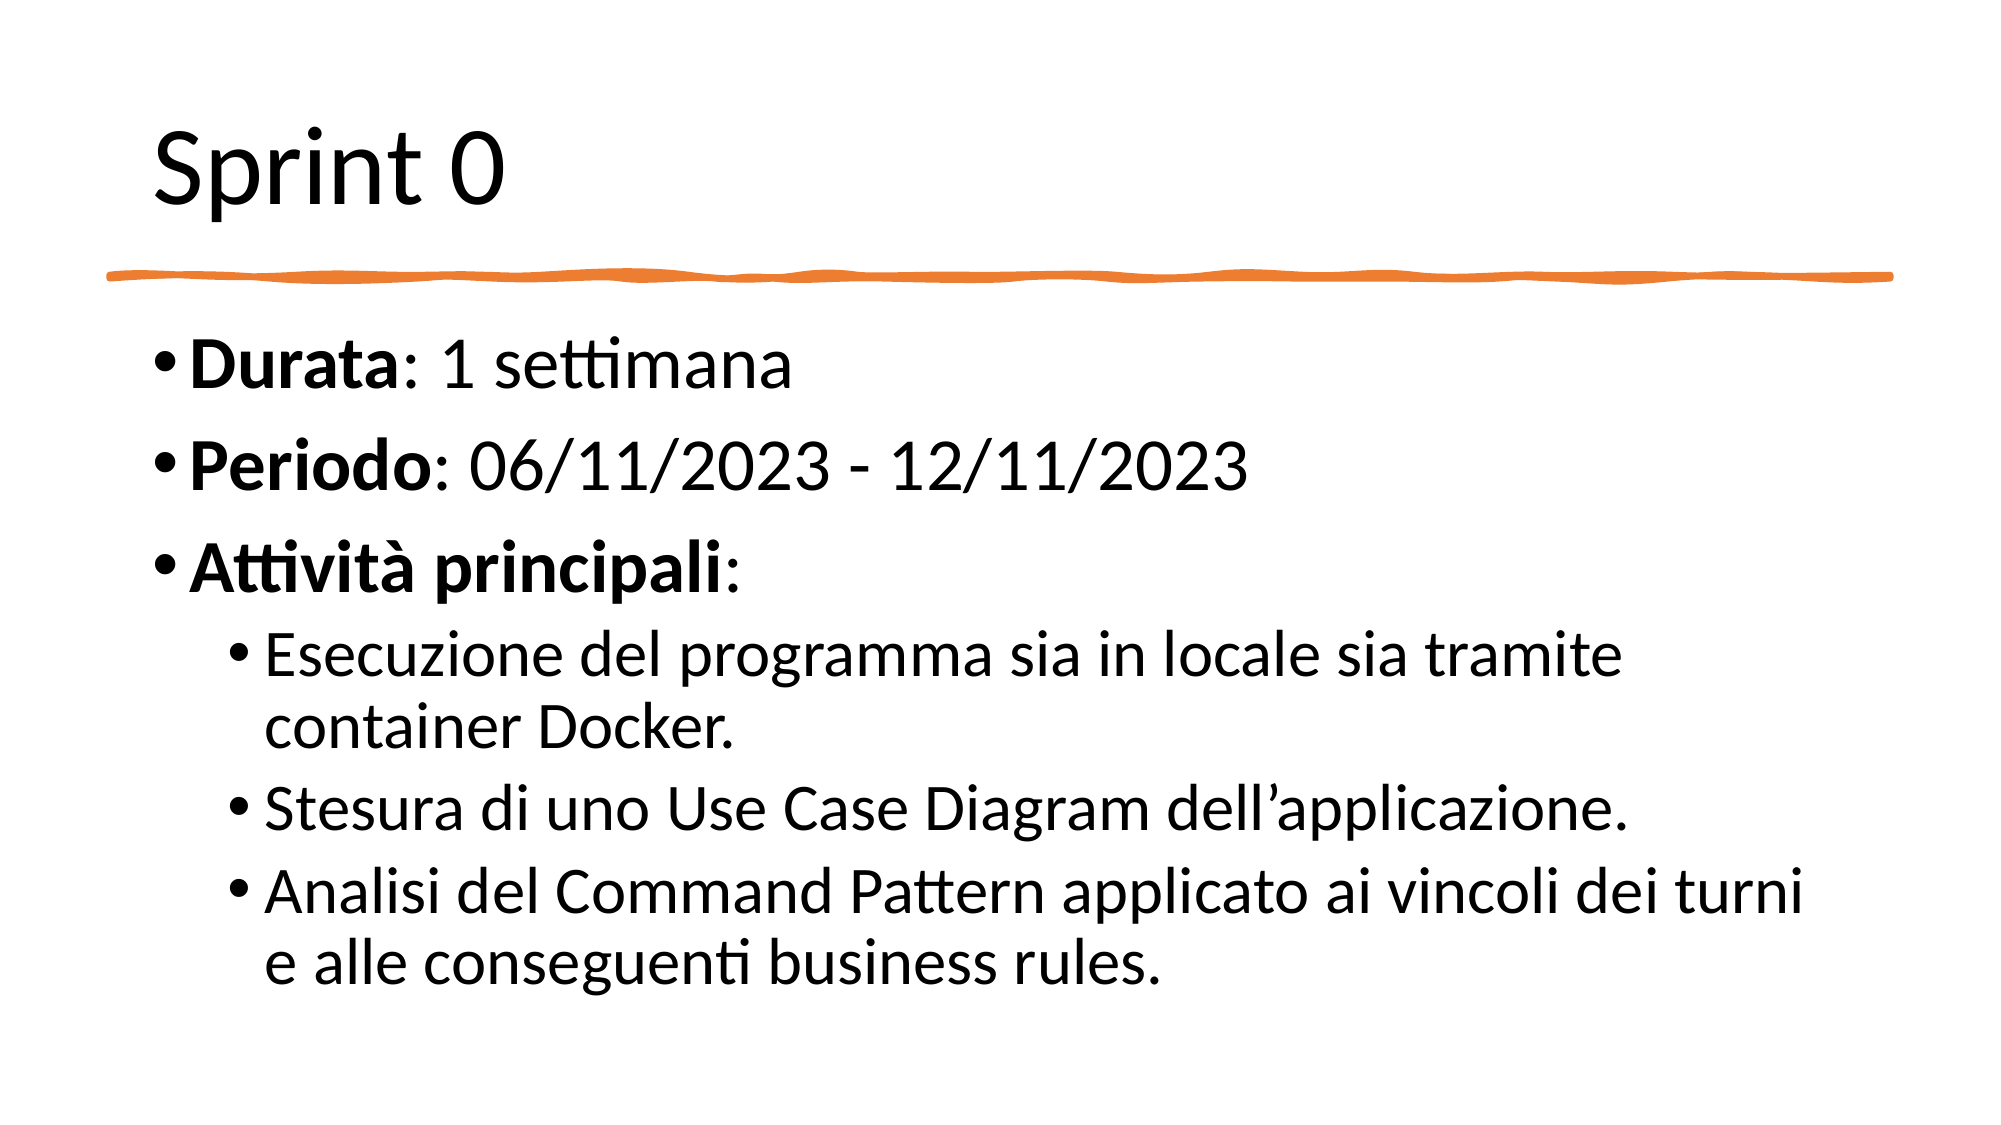

# Sprint 0

Durata: 1 settimana
Periodo: 06/11/2023 - 12/11/2023
Attività principali:
Esecuzione del programma sia in locale sia tramite container Docker.
Stesura di uno Use Case Diagram dell’applicazione.
Analisi del Command Pattern applicato ai vincoli dei turni e alle conseguenti business rules.